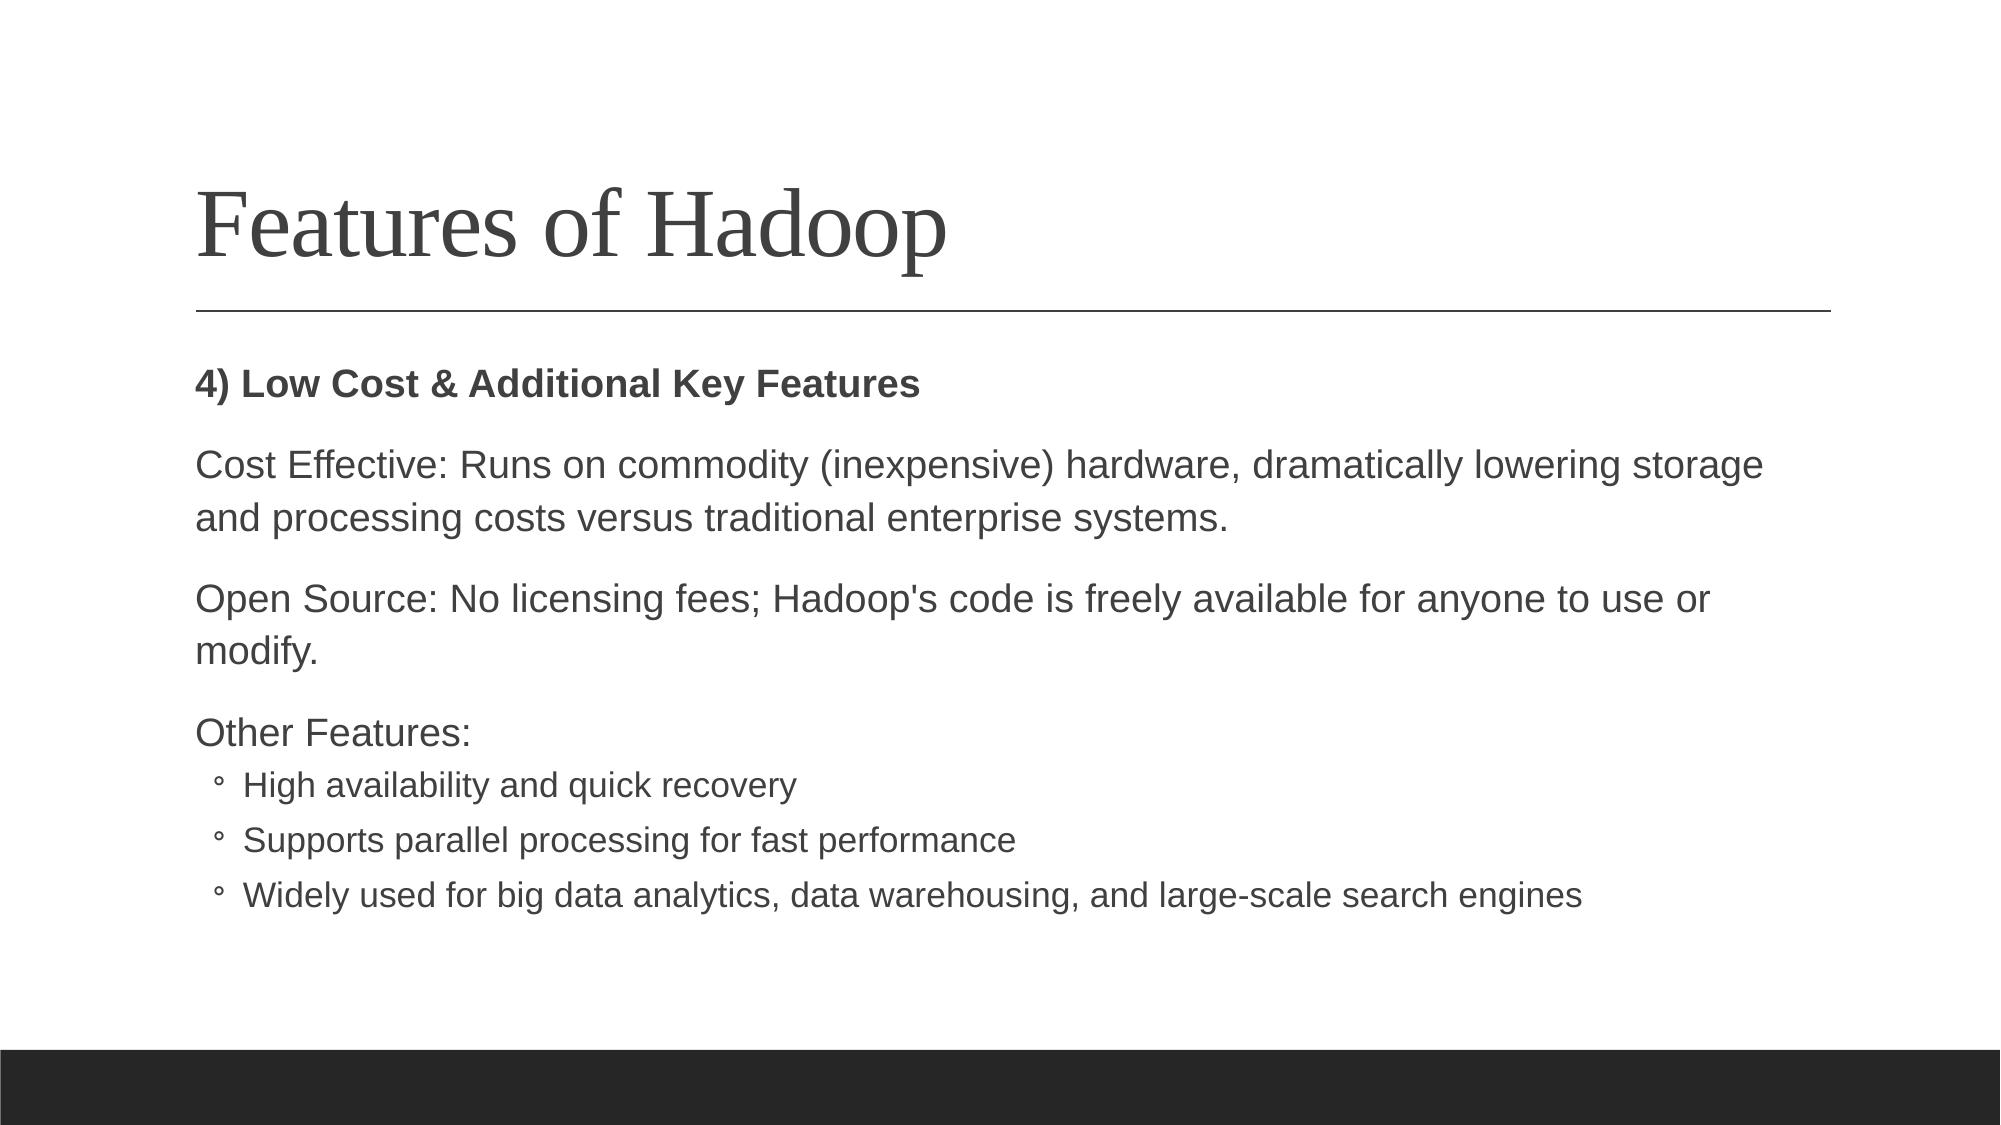

# Features of Hadoop
4) Low Cost & Additional Key Features
Cost Effective: Runs on commodity (inexpensive) hardware, dramatically lowering storage and processing costs versus traditional enterprise systems.
Open Source: No licensing fees; Hadoop's code is freely available for anyone to use or modify.
Other Features:
High availability and quick recovery
Supports parallel processing for fast performance
Widely used for big data analytics, data warehousing, and large-scale search engines